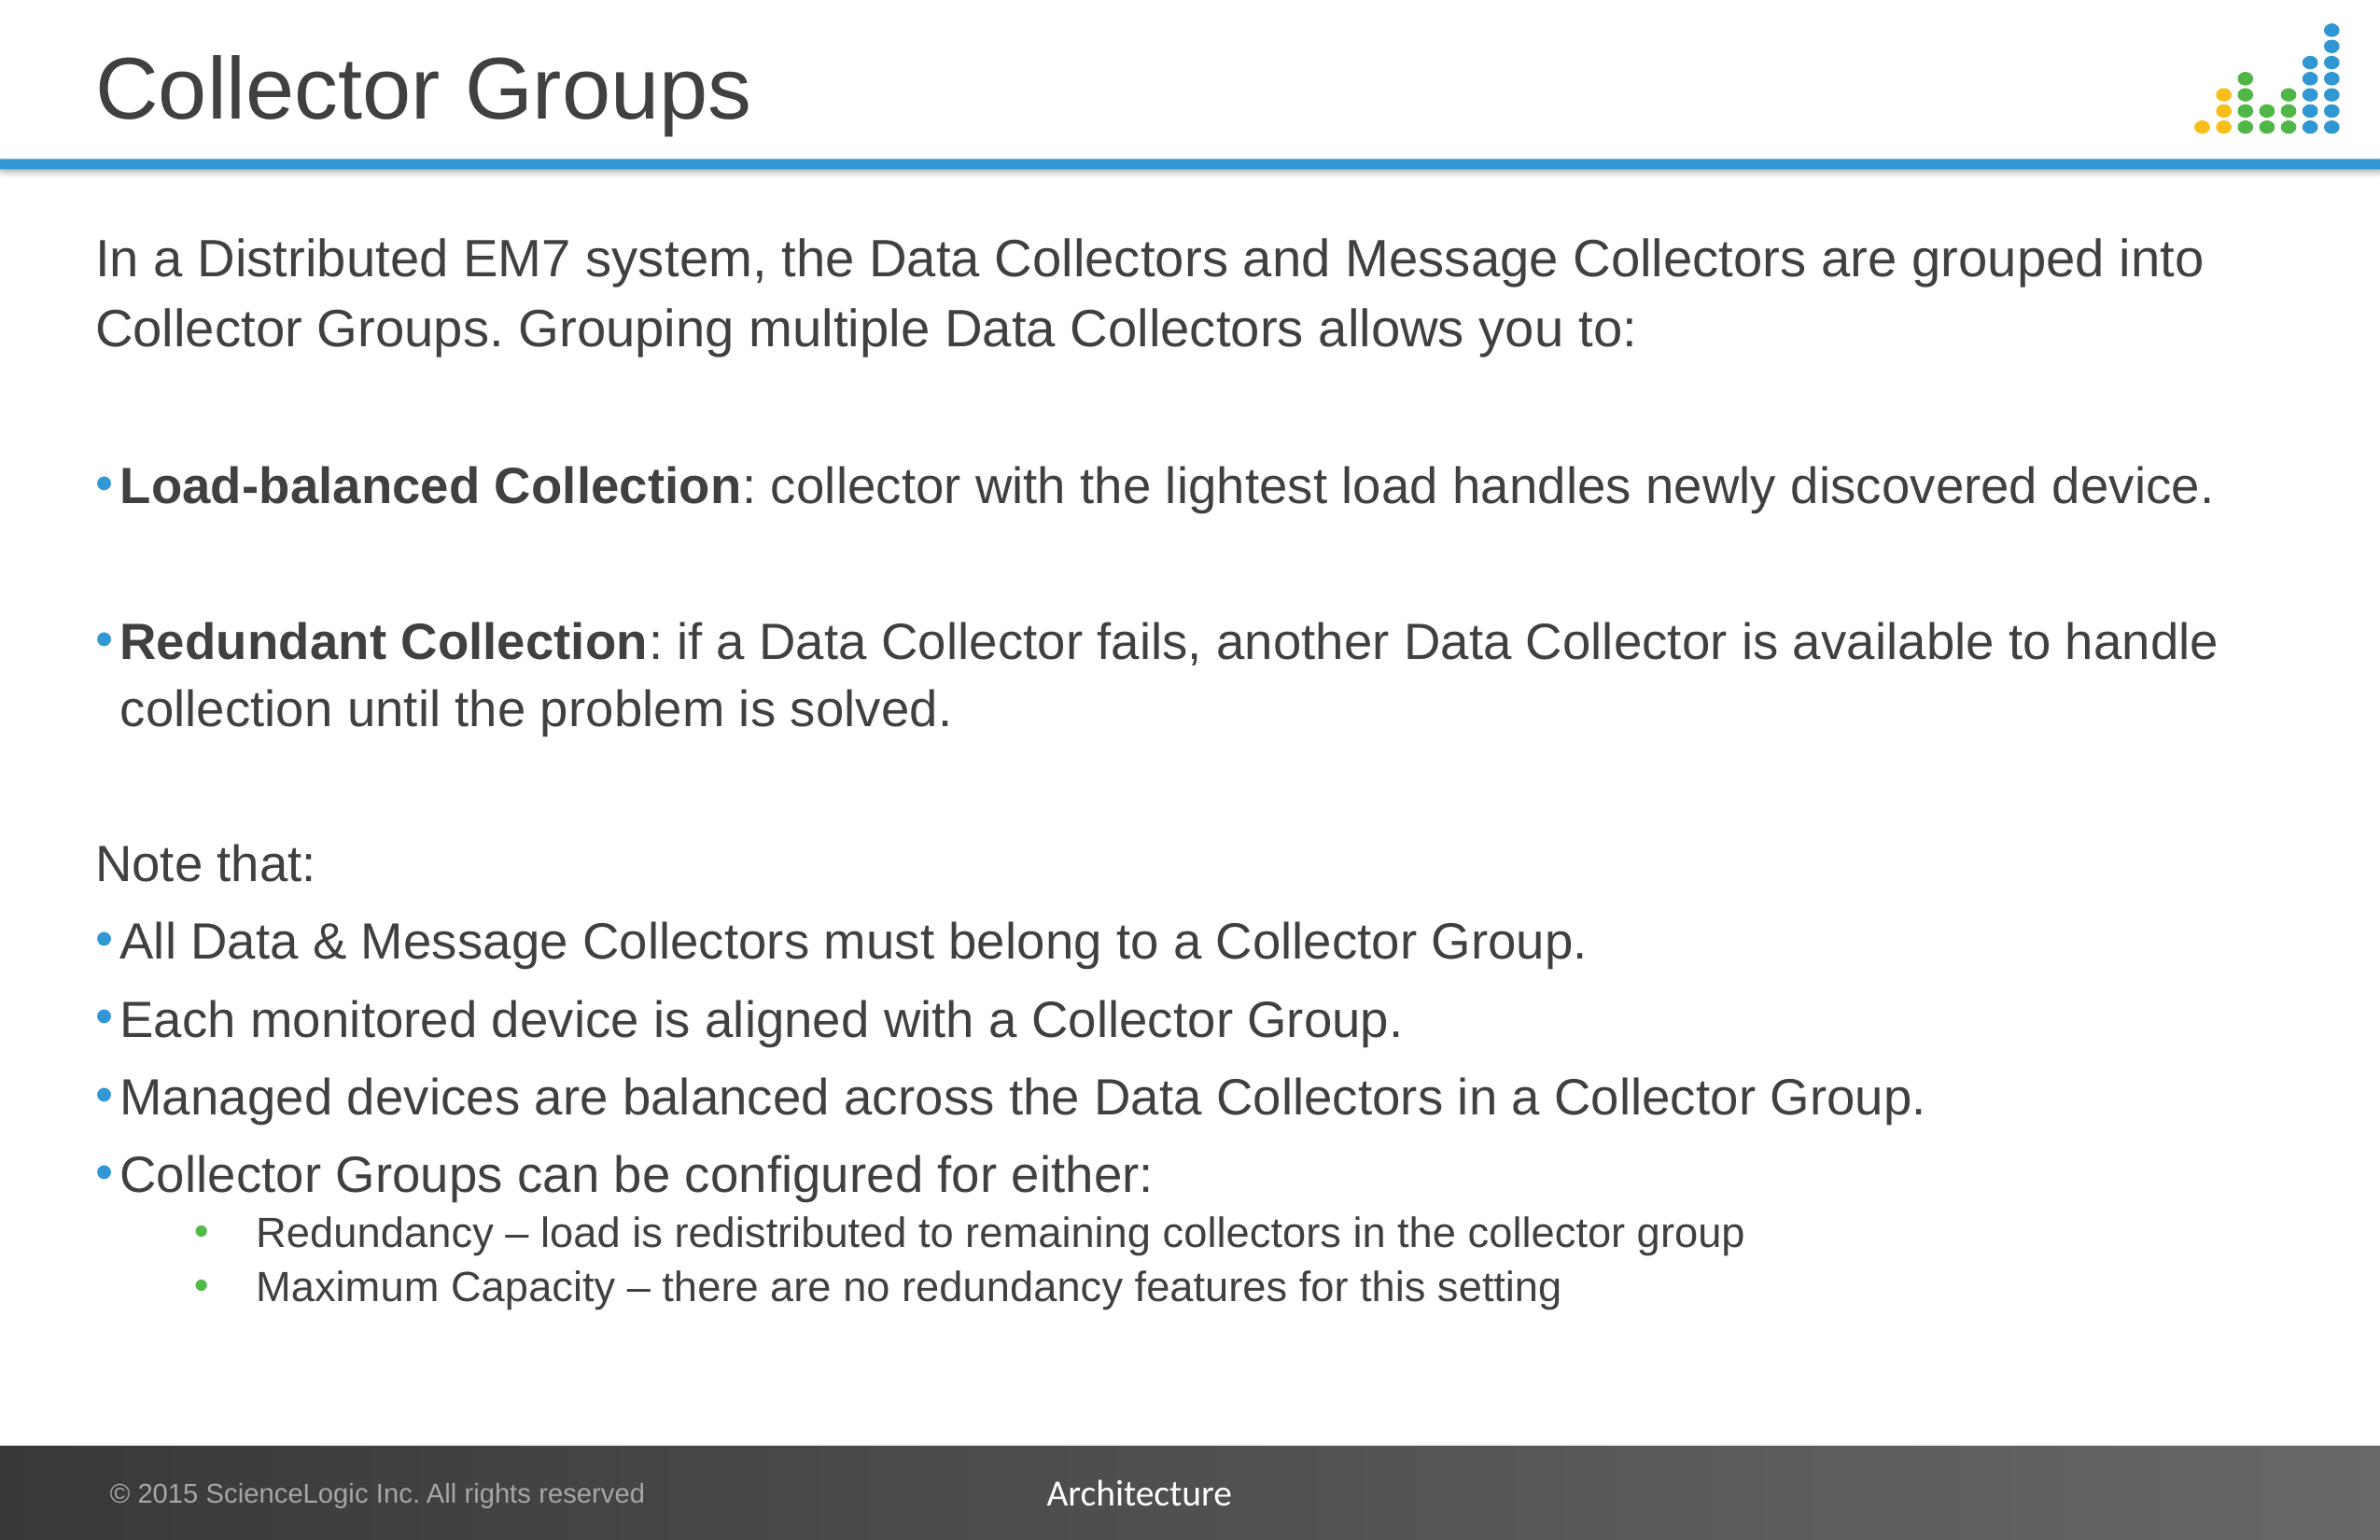

# Collector Groups
In a Distributed EM7 system, the Data Collectors and Message Collectors are grouped into Collector Groups. Grouping multiple Data Collectors allows you to:

Load-balanced Collection: collector with the lightest load handles newly discovered device.

Redundant Collection: if a Data Collector fails, another Data Collector is available to handle collection until the problem is solved.

Note that:
All Data & Message Collectors must belong to a Collector Group.
Each monitored device is aligned with a Collector Group.
Managed devices are balanced across the Data Collectors in a Collector Group.
Collector Groups can be configured for either:
Redundancy – load is redistributed to remaining collectors in the collector group
Maximum Capacity – there are no redundancy features for this setting

Architecture